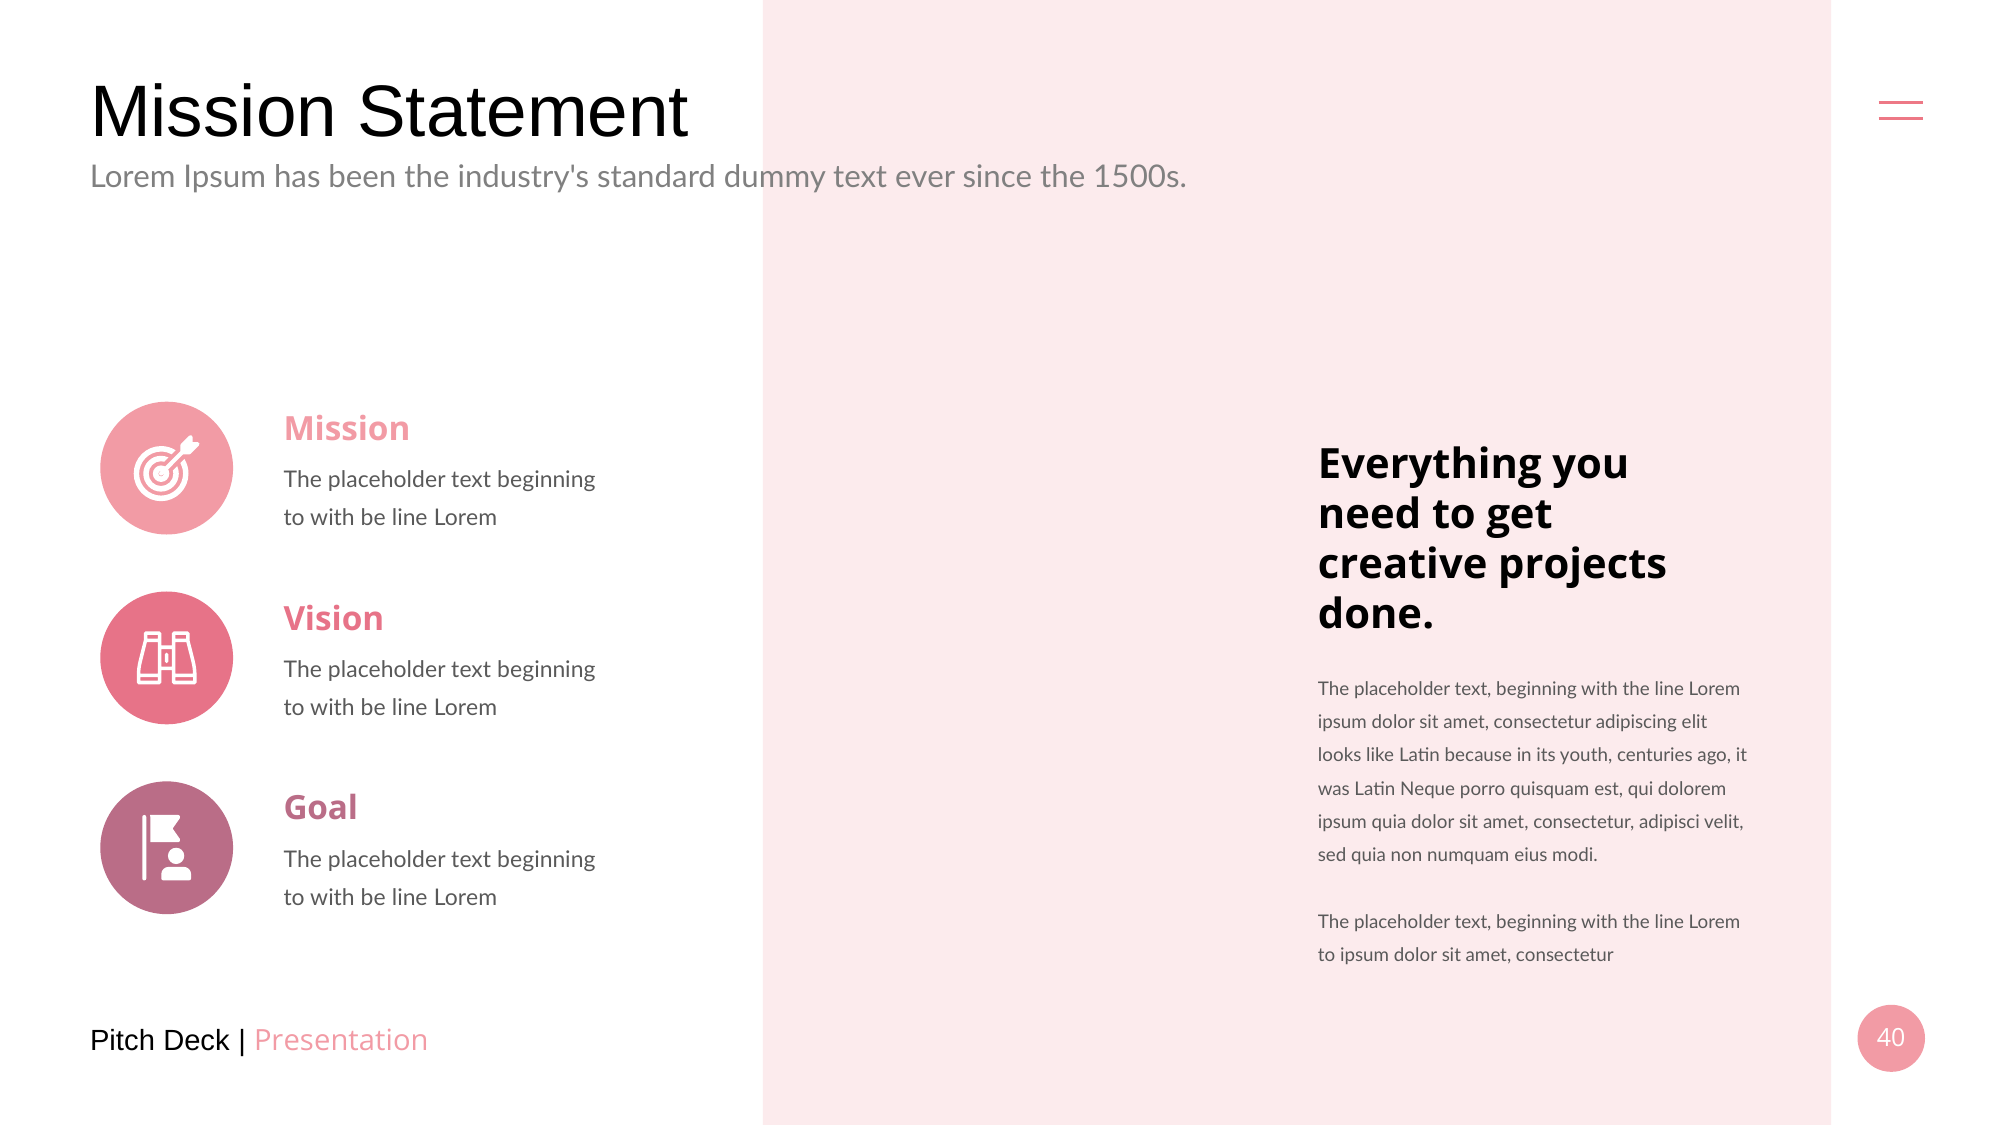

# Mission Statement
Lorem Ipsum has been the industry's standard dummy text ever since the 1500s.

Mission
Everything you need to get creative projects done.

The placeholder text beginning to with be line Lorem

Vision

The placeholder text beginning to with be line Lorem

The placeholder text, beginning with the line Lorem ipsum dolor sit amet, consectetur adipiscing elit looks like Latin because in its youth, centuries ago, it was Latin Neque porro quisquam est, qui dolorem ipsum quia dolor sit amet, consectetur, adipisci velit, sed quia non numquam eius modi.

The placeholder text, beginning with the line Lorem to ipsum dolor sit amet, consectetur

Goal

The placeholder text beginning to with be line Lorem
Pitch Deck | Presentation
40